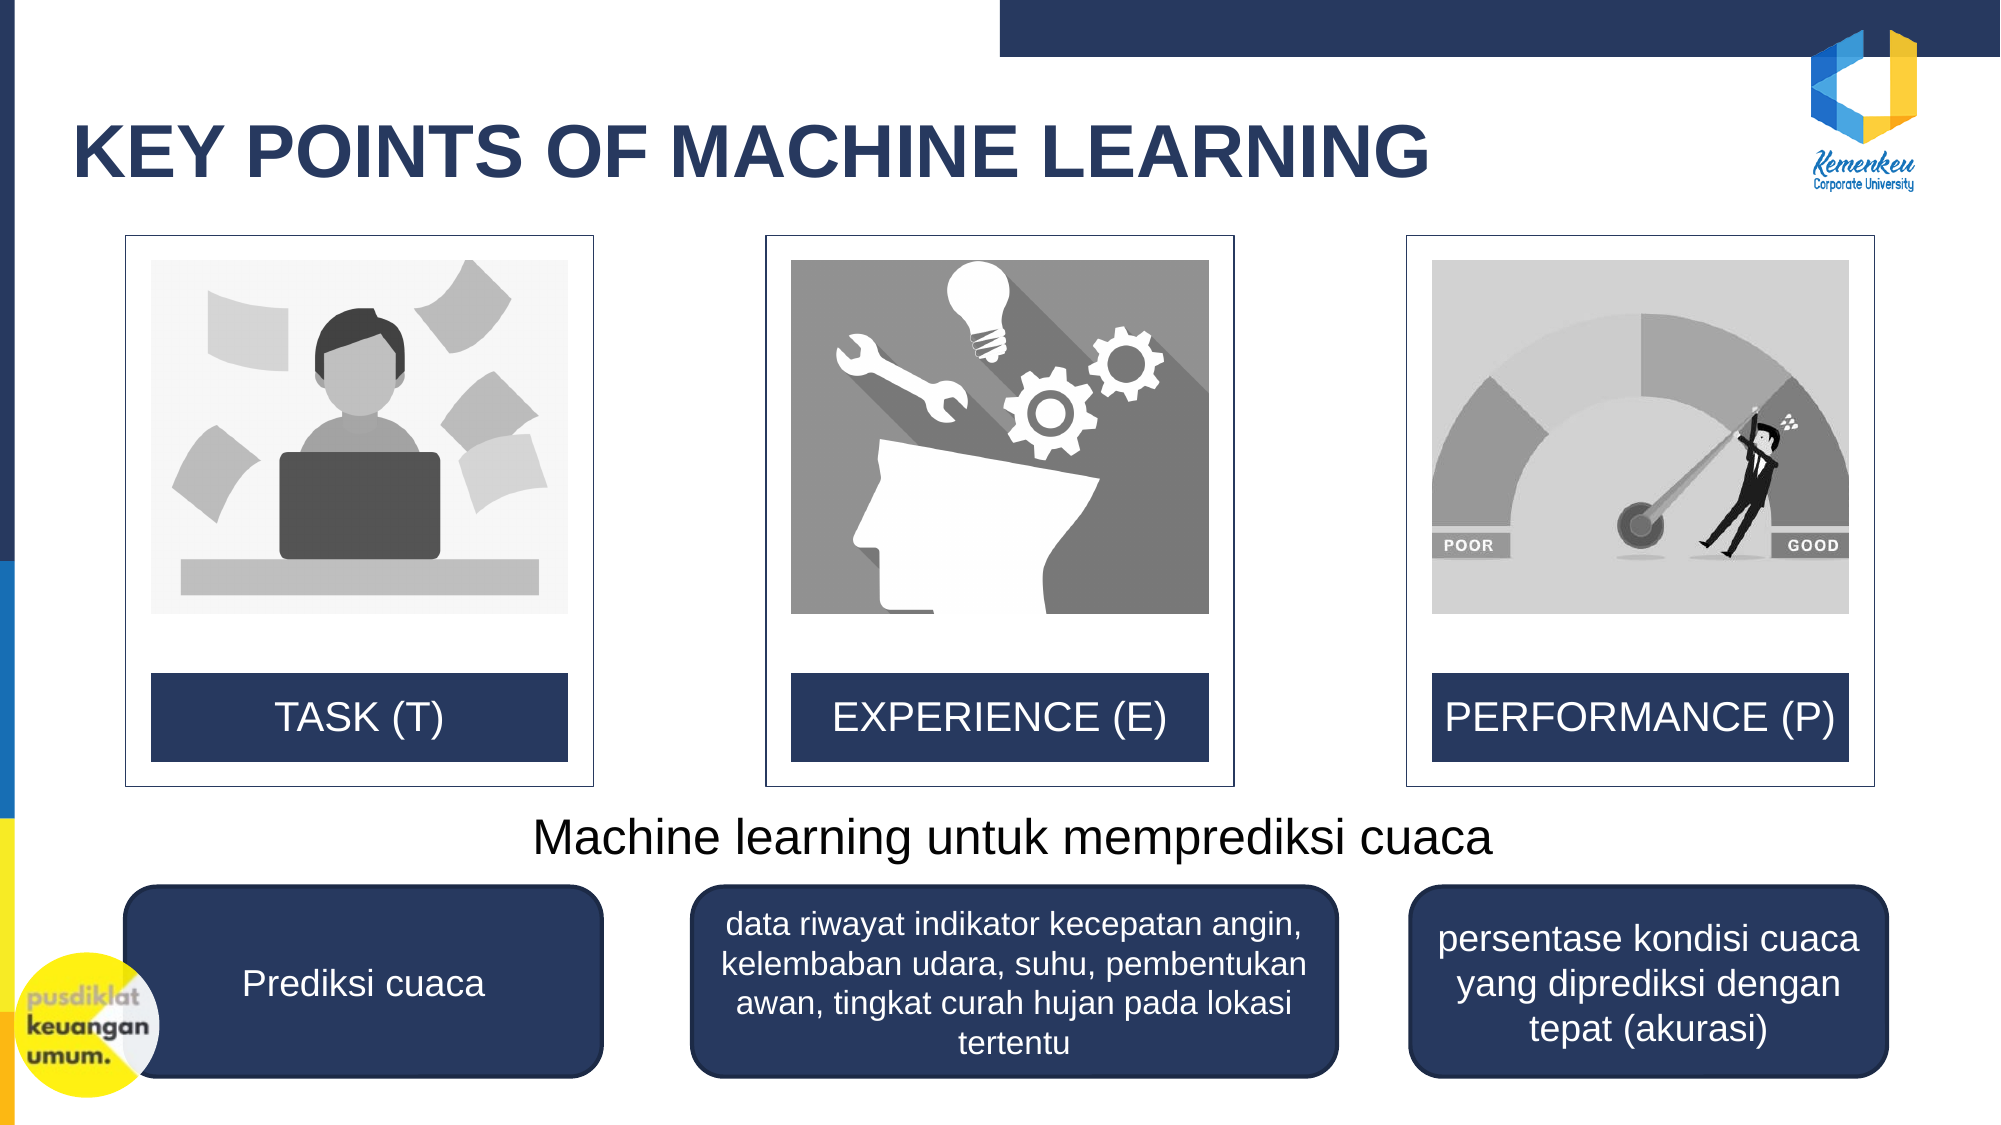

# KEY POINTS OF MACHINE LEARNING
TASK (T)

EXPERIENCE (E)

PERFORMANCE (P)

Machine learning untuk memprediksi cuaca
Prediksi cuaca
data riwayat indikator kecepatan angin, kelembaban udara, suhu, pembentukan awan, tingkat curah hujan pada lokasi tertentu
persentase kondisi cuaca yang diprediksi dengan tepat (akurasi)